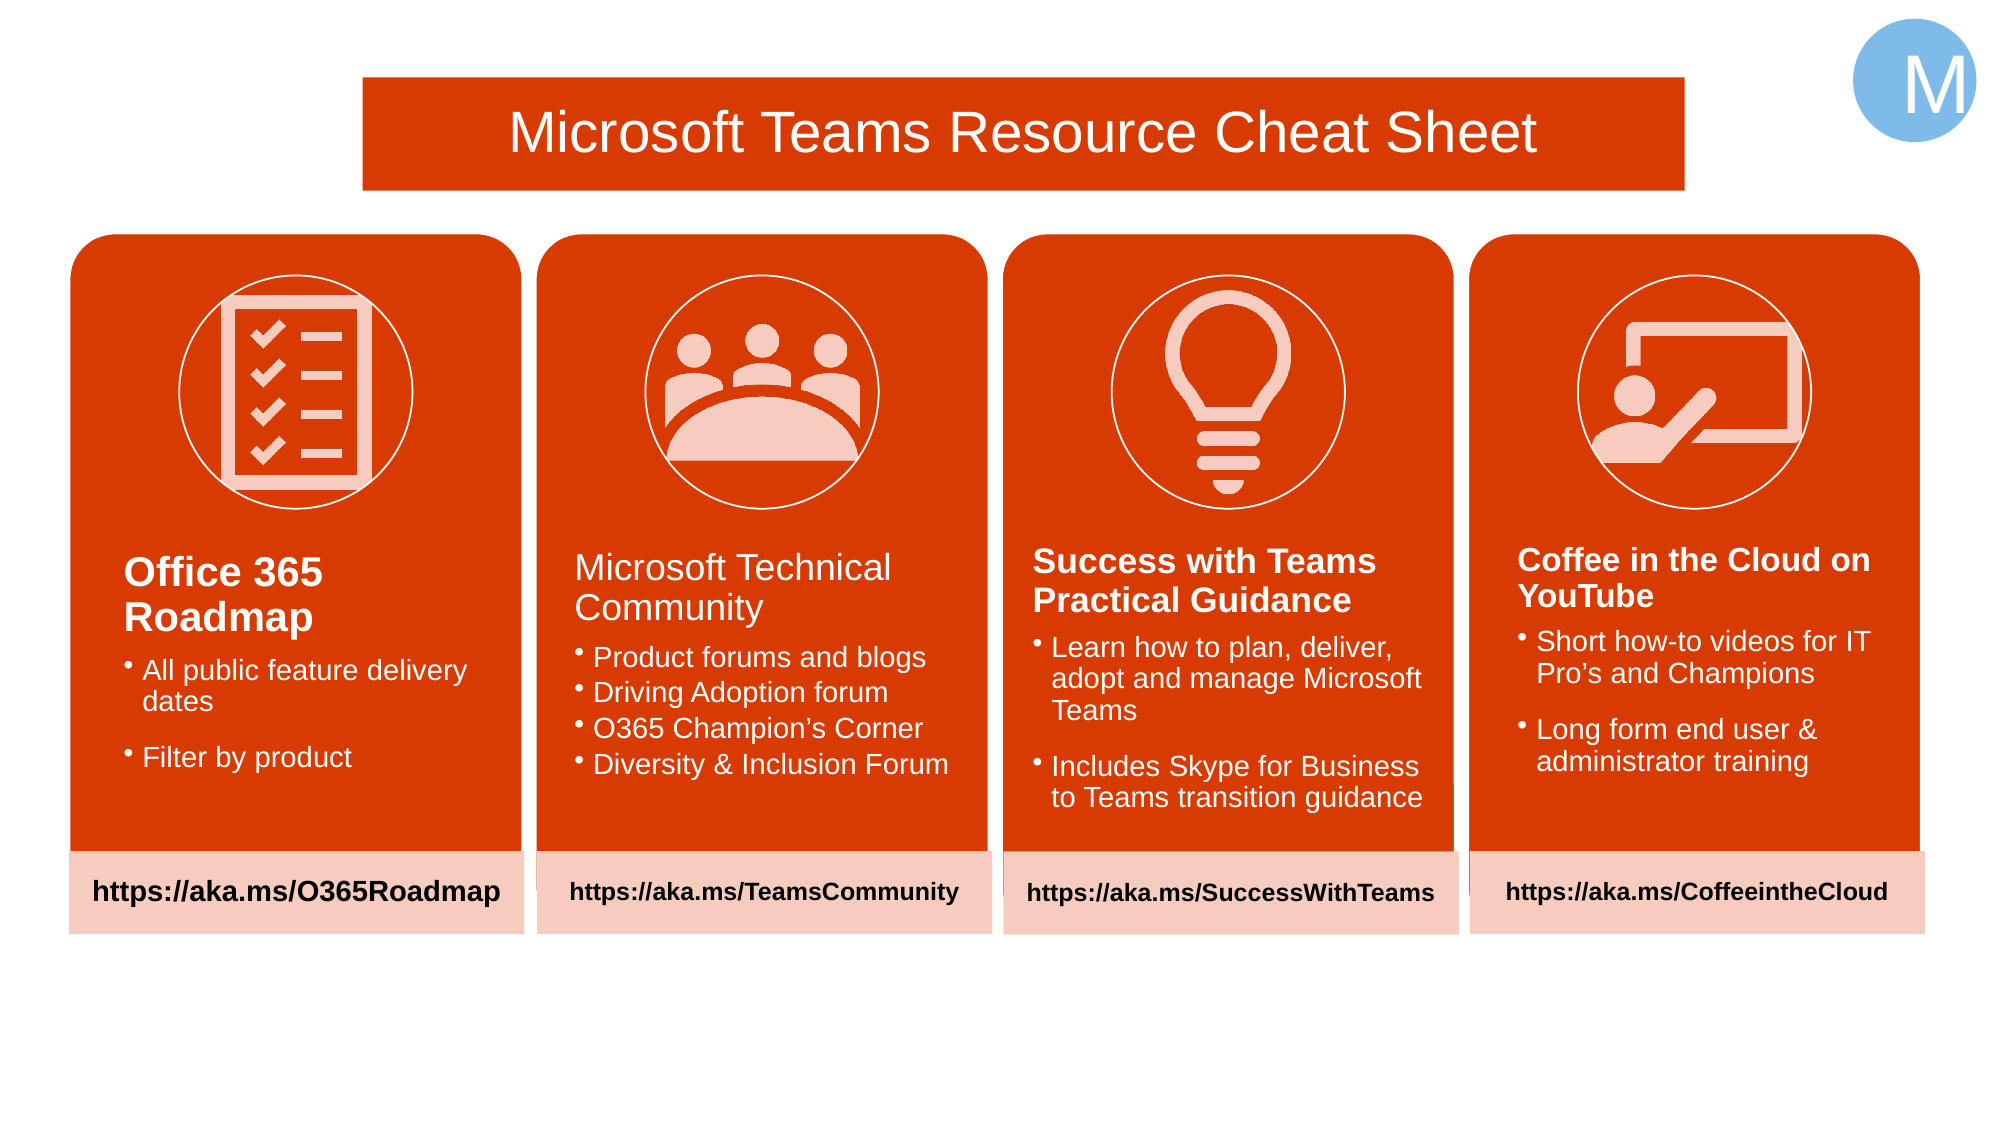

M

Microsoft Teams Resource Cheat Sheet
Office 365 Roadmap
All public feature delivery dates
Filter by product
Microsoft Technical Community
Product forums and blogs
Driving Adoption forum
O365 Champion’s Corner
Diversity & Inclusion Forum
Success with Teams  Practical Guidance
Learn how to plan, deliver, adopt and manage Microsoft Teams
Includes Skype for Business to Teams transition guidance
Coffee in the Cloud on YouTube
Short how-to videos for IT Pro’s and Champions
Long form end user & administrator training

https://aka.ms/O365Roadmap

https://aka.ms/TeamsCommunity

https://aka.ms/CoffeeintheCloud

https://aka.ms/SuccessWithTeams